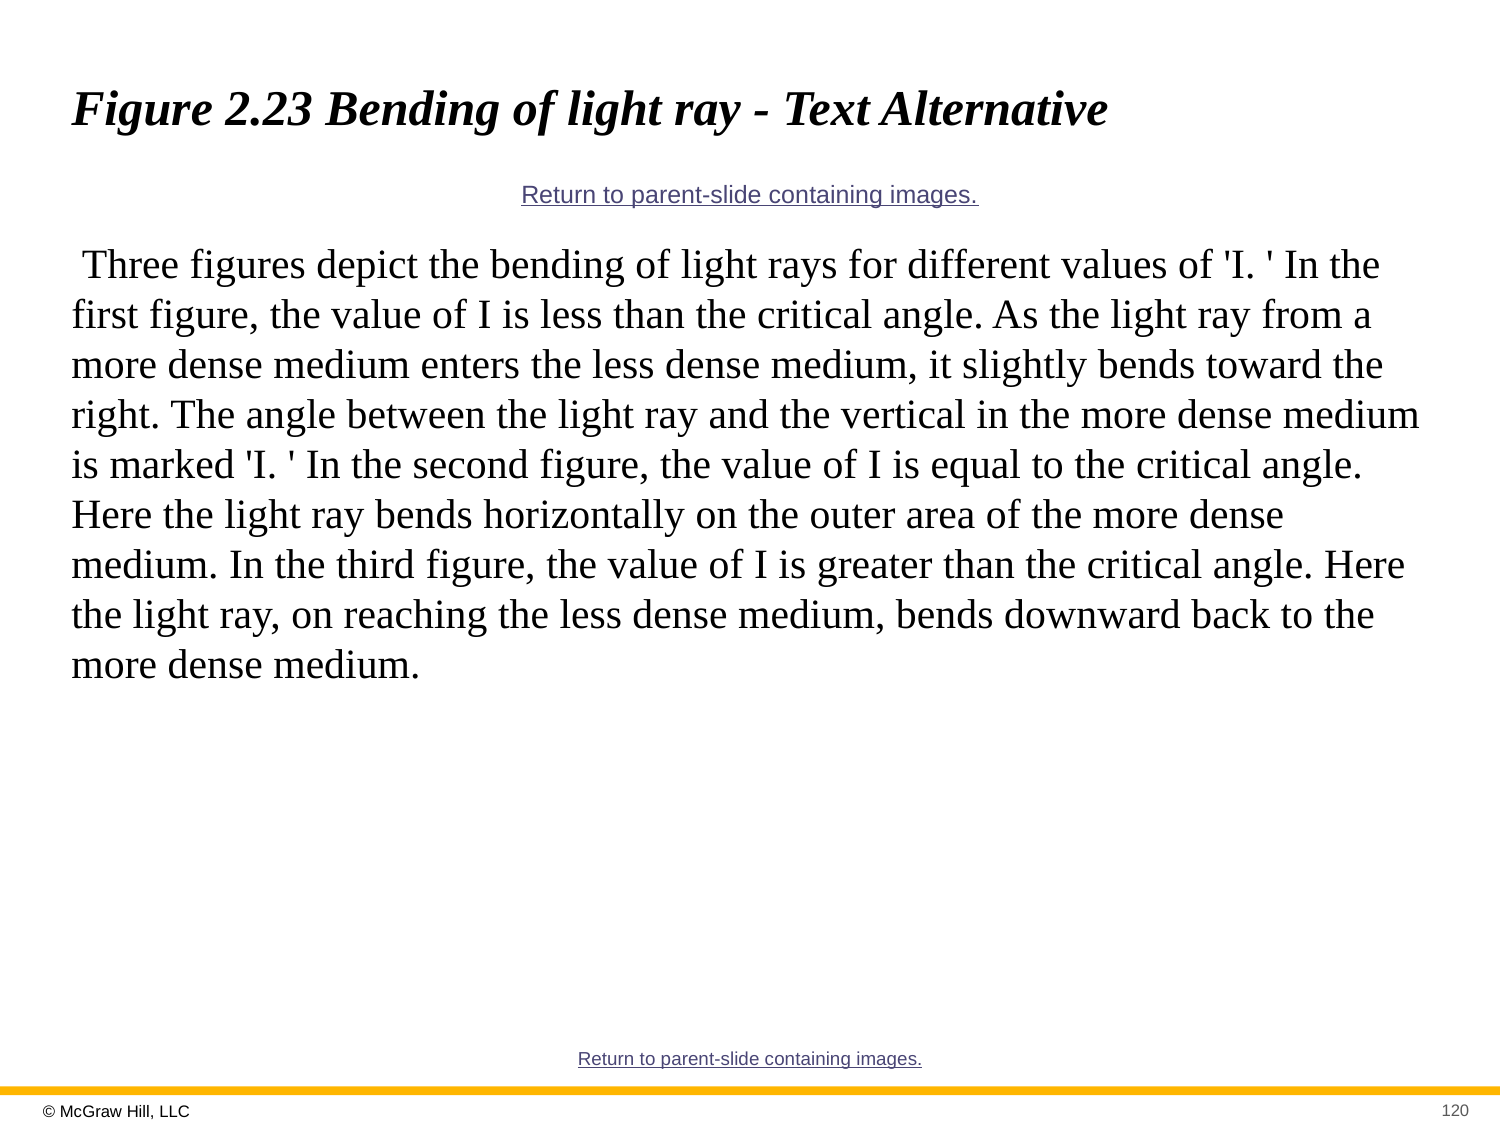

# Figure 2.23 Bending of light ray - Text Alternative
Return to parent-slide containing images.
 Three figures depict the bending of light rays for different values of 'I. ' In the first figure, the value of I is less than the critical angle. As the light ray from a more dense medium enters the less dense medium, it slightly bends toward the right. The angle between the light ray and the vertical in the more dense medium is marked 'I. ' In the second figure, the value of I is equal to the critical angle. Here the light ray bends horizontally on the outer area of the more dense medium. In the third figure, the value of I is greater than the critical angle. Here the light ray, on reaching the less dense medium, bends downward back to the more dense medium.
Return to parent-slide containing images.
120